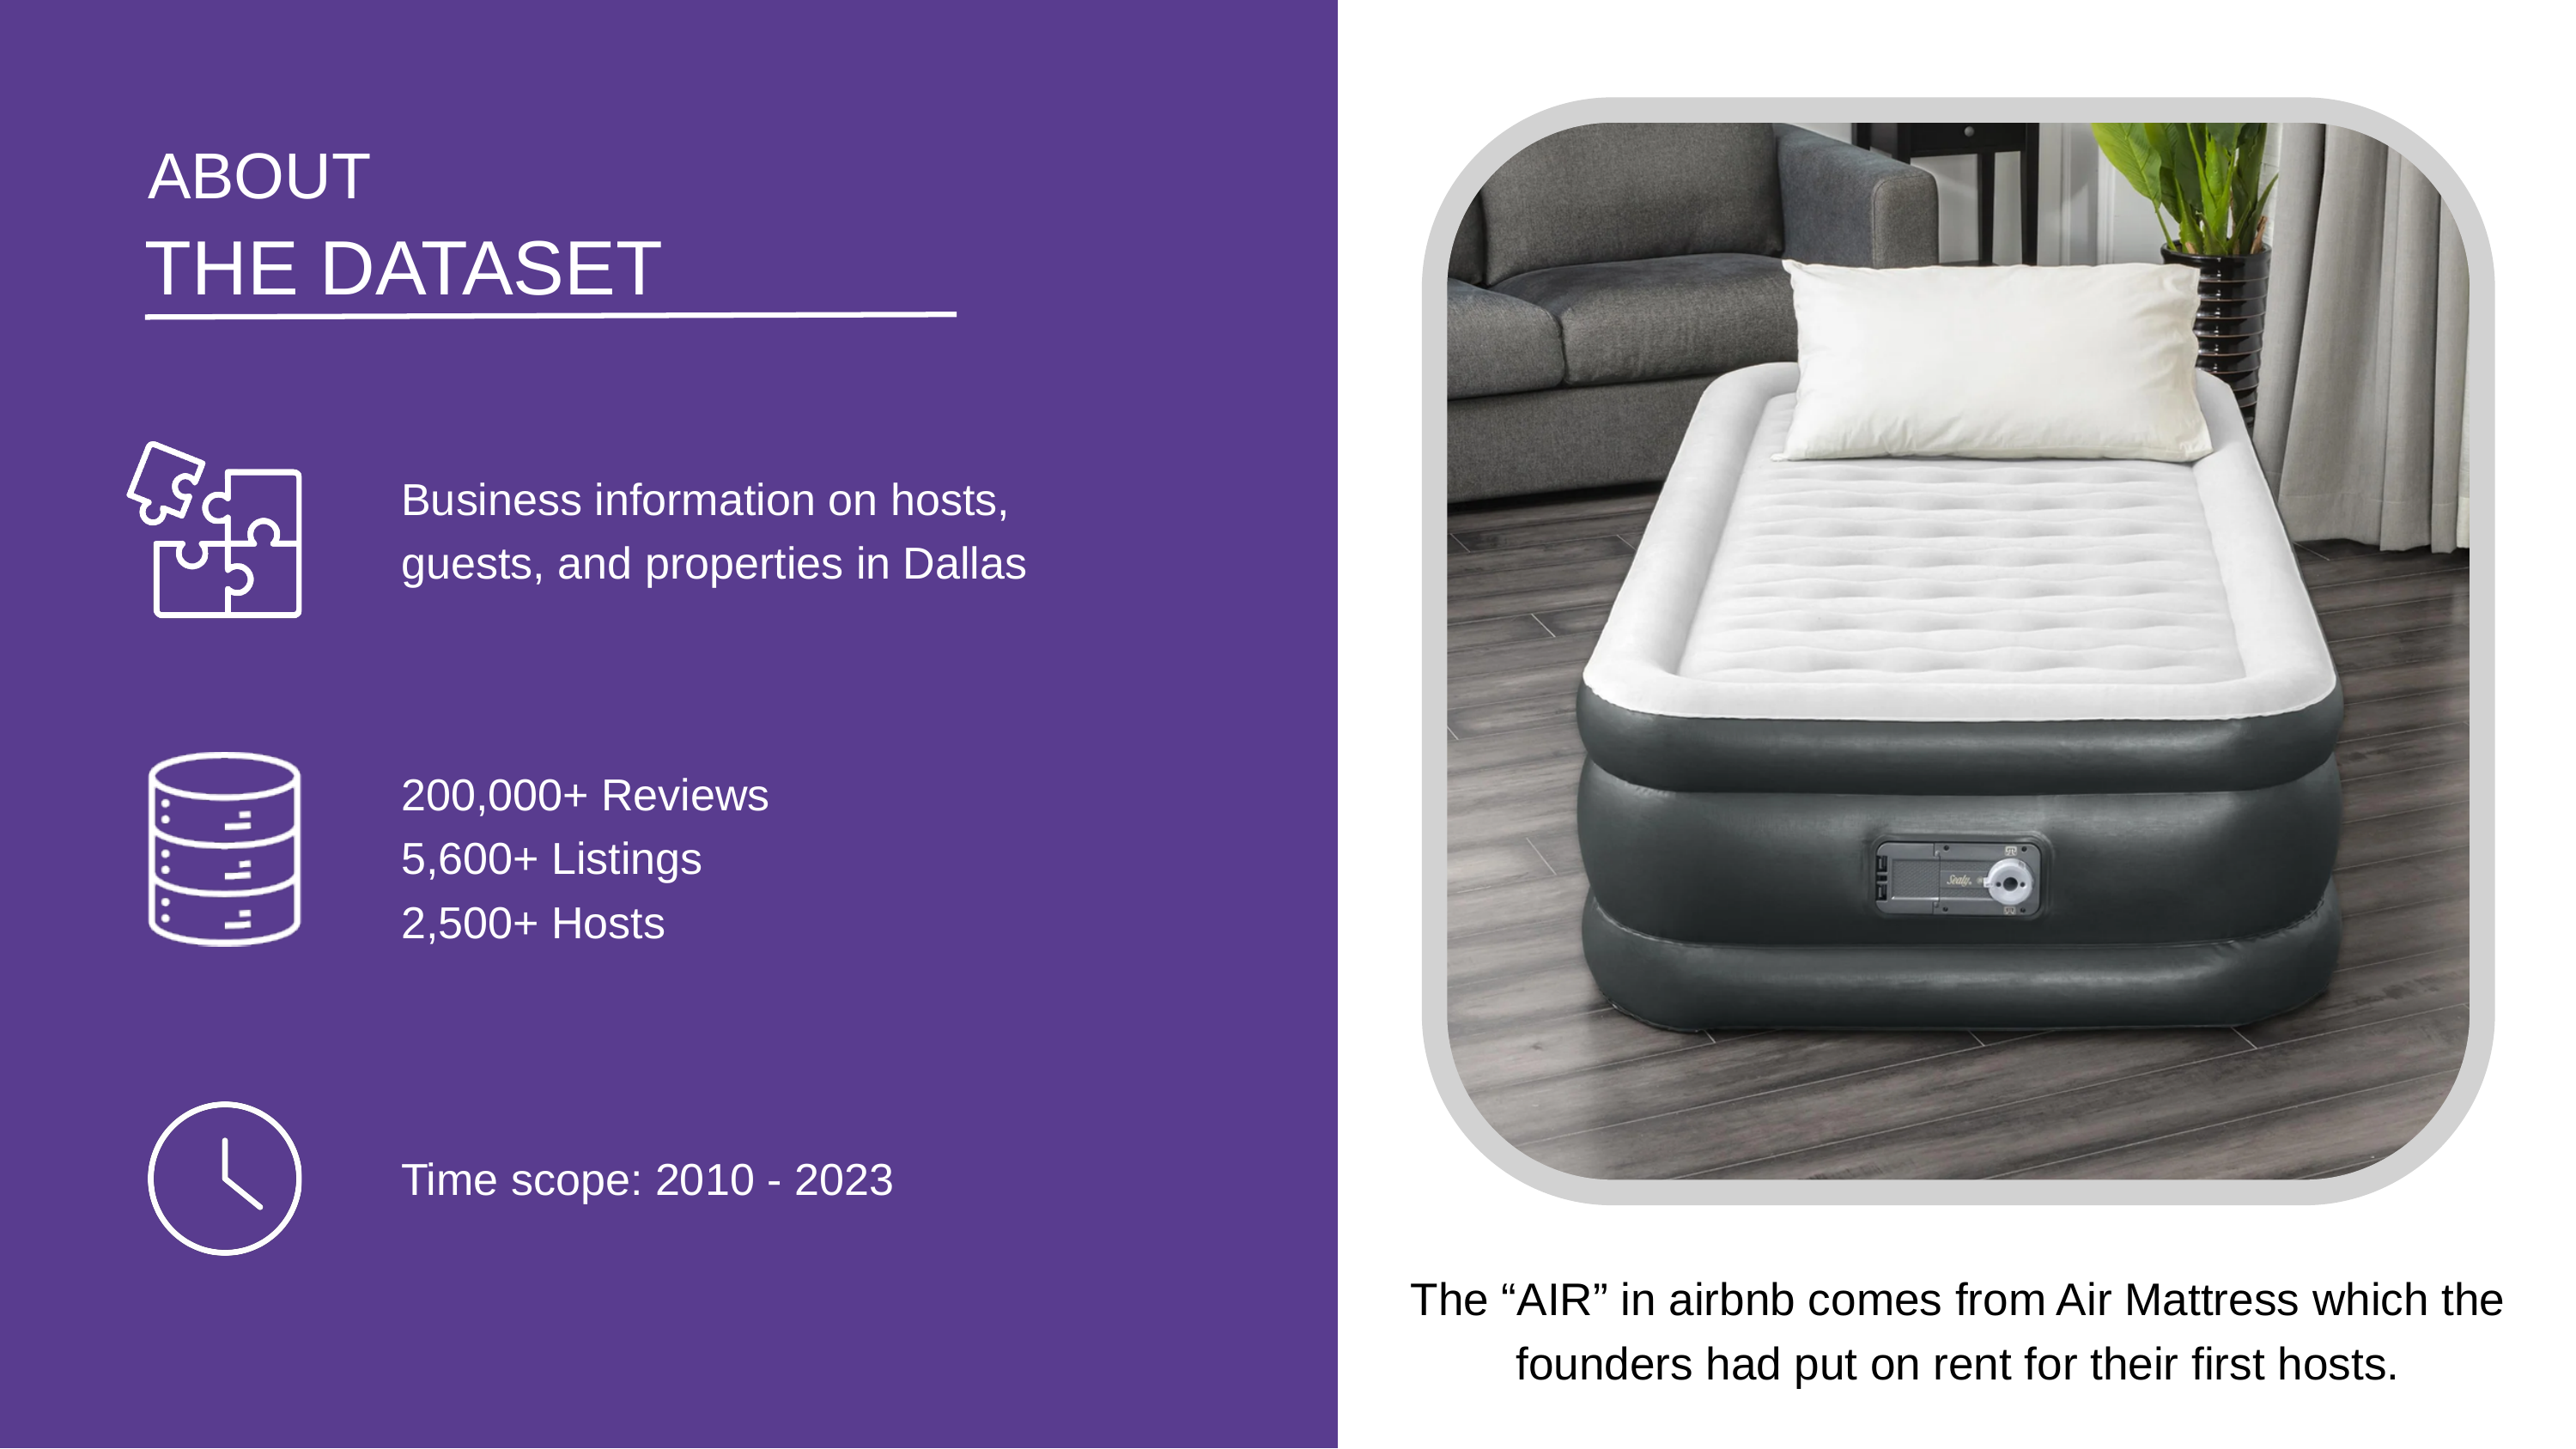

ABOUT
THE DATASET

Business information on hosts, guests, and properties in Dallas

200,000+ Reviews
5,600+ Listings
2,500+ Hosts

Time scope: 2010 - 2023
The “AIR” in airbnb comes from Air Mattress which the founders had put on rent for their first hosts.